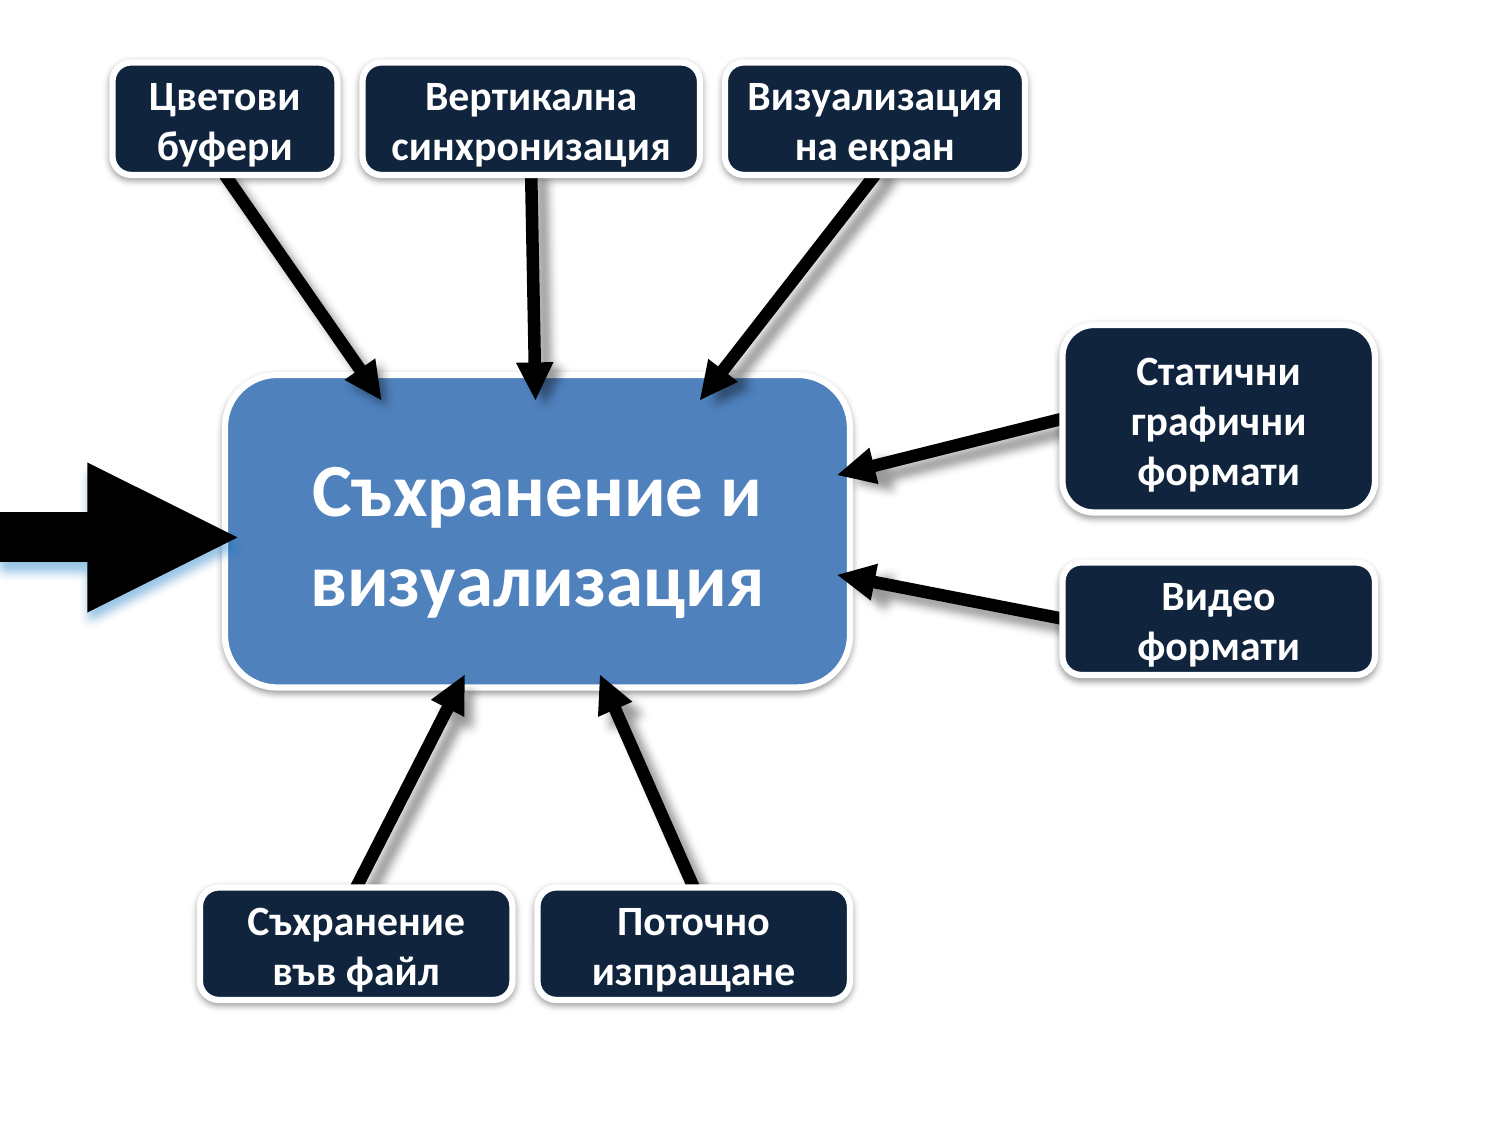

Цветови буфери
Вертикална синхронизация
Визуализация
на екран
Статични графични формати
Съхранение и визуализация

Видео формати

Съхранение във файл
Поточно изпращане